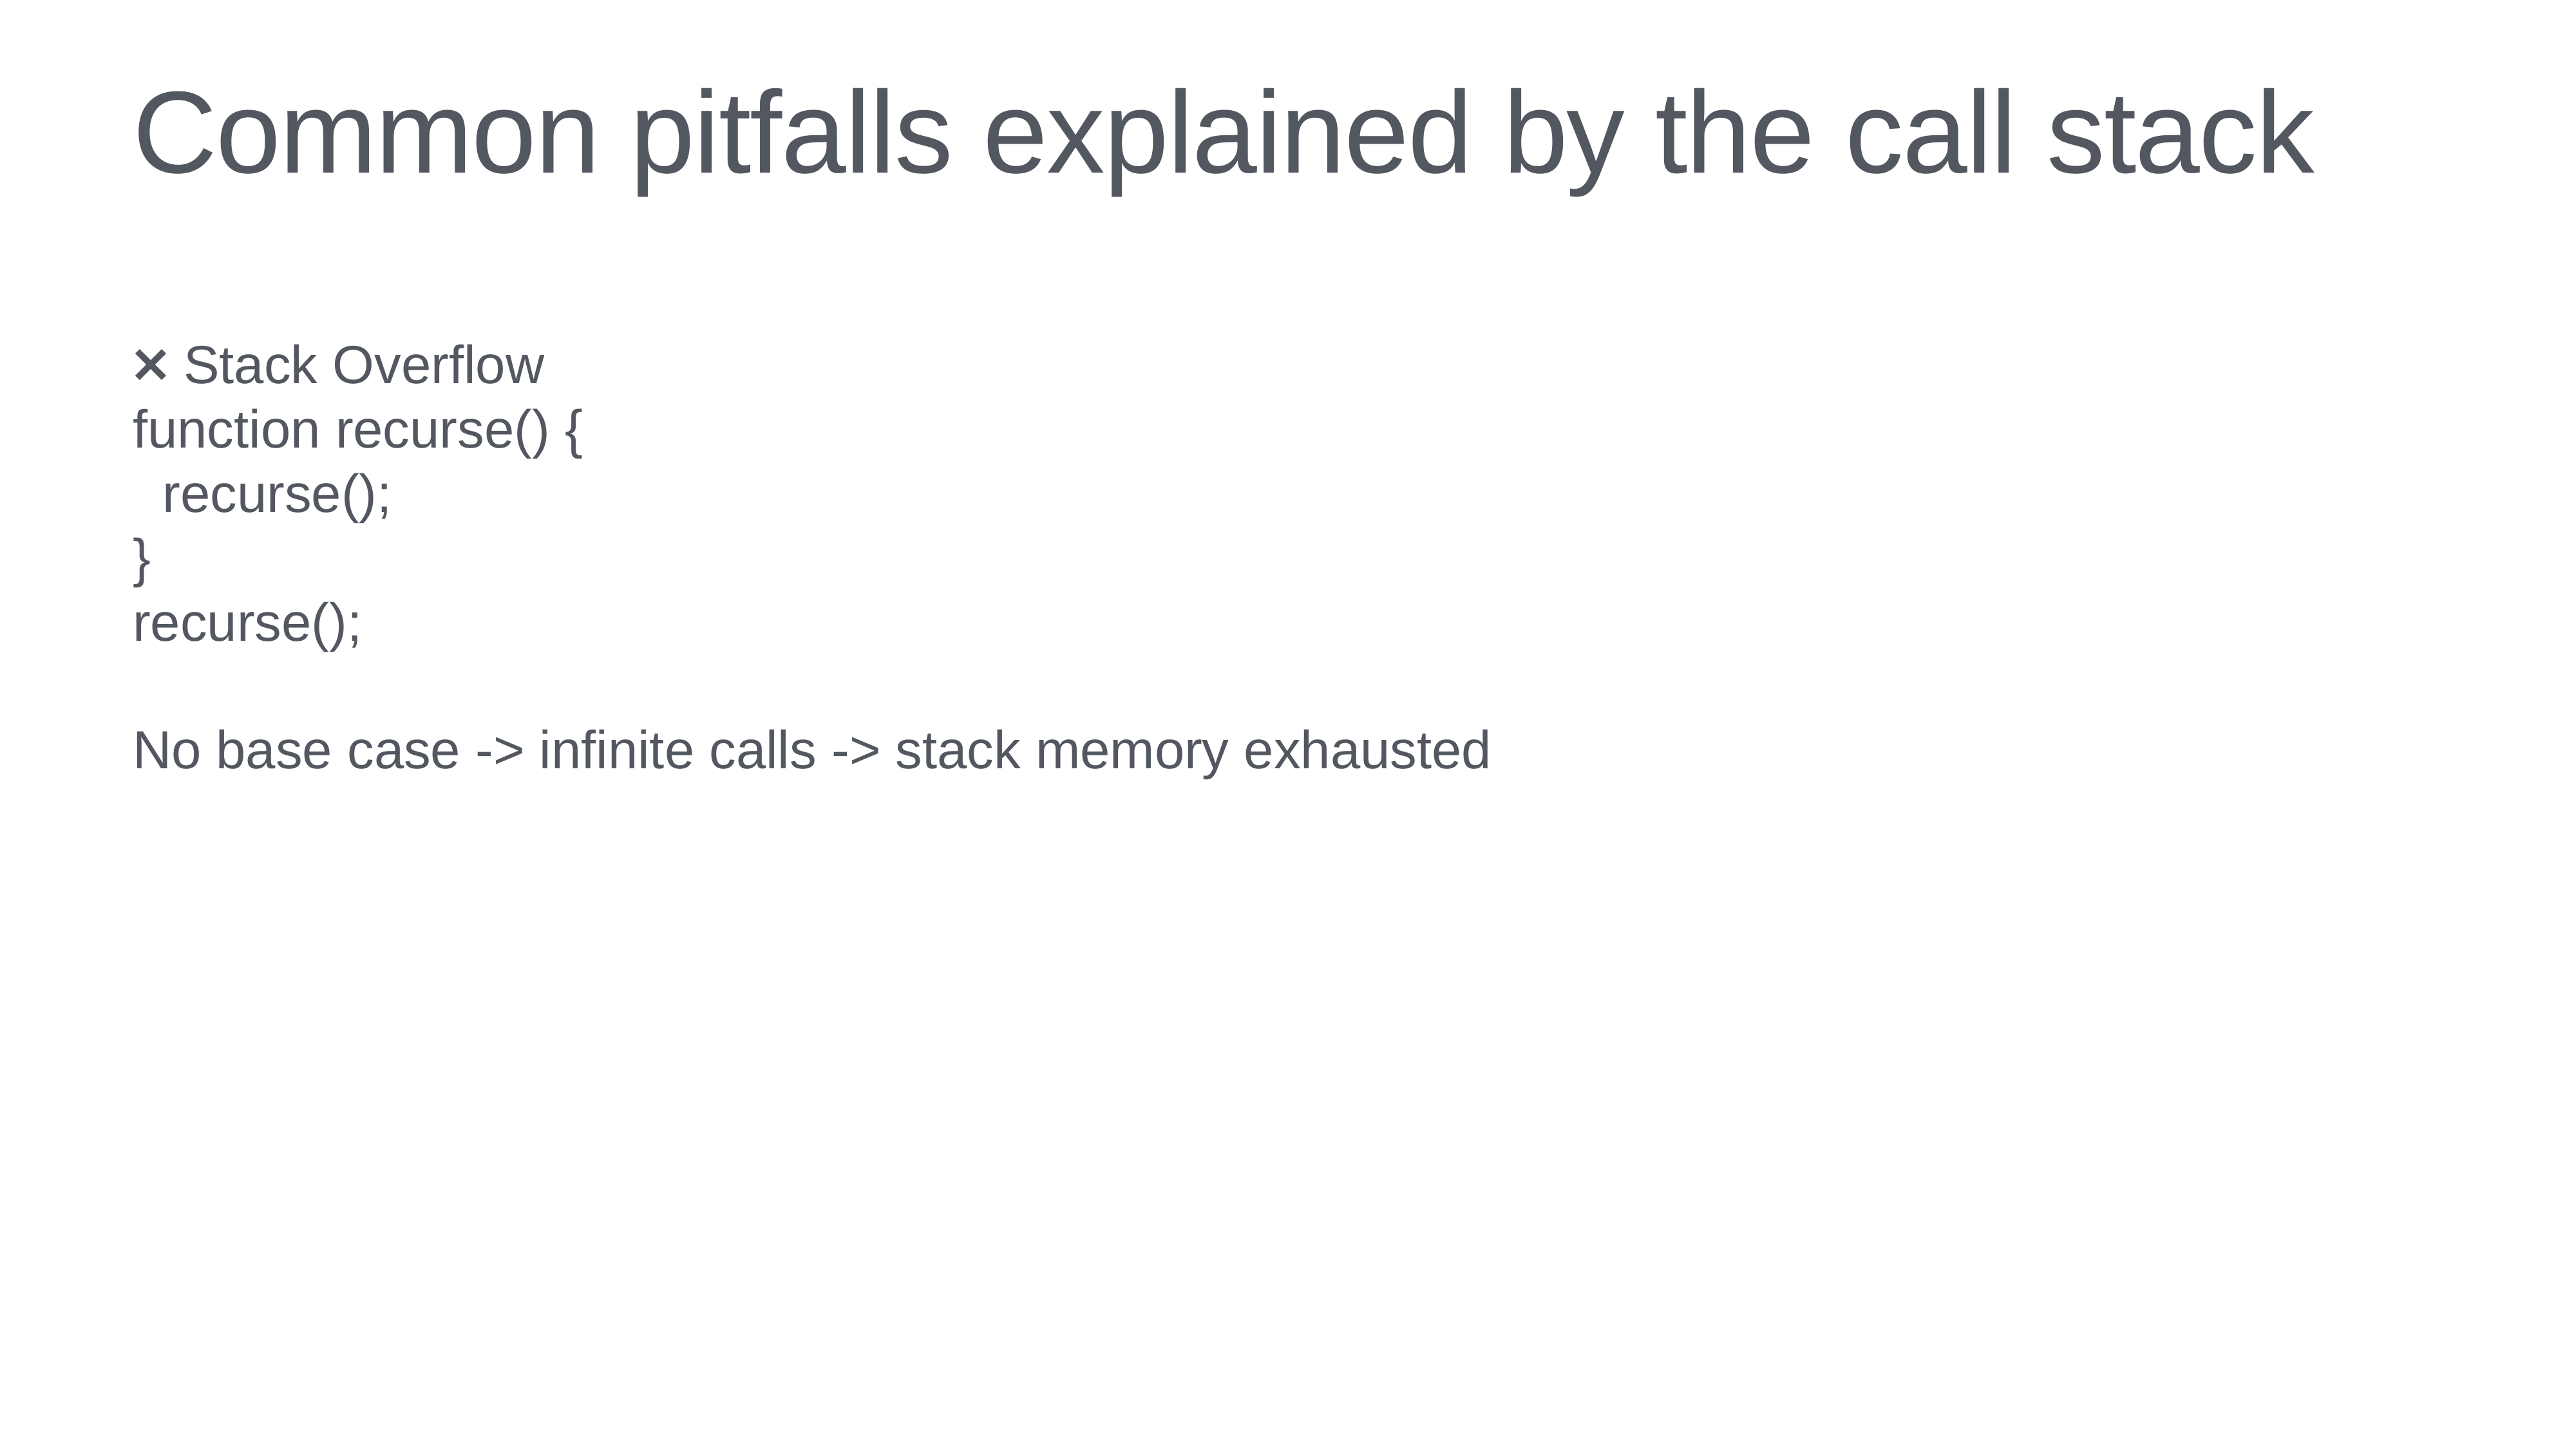

# Common pitfalls explained by the call stack
❌ Stack Overflow
function recurse() {
  recurse();
}
recurse();
No base case -> infinite calls -> stack memory exhausted